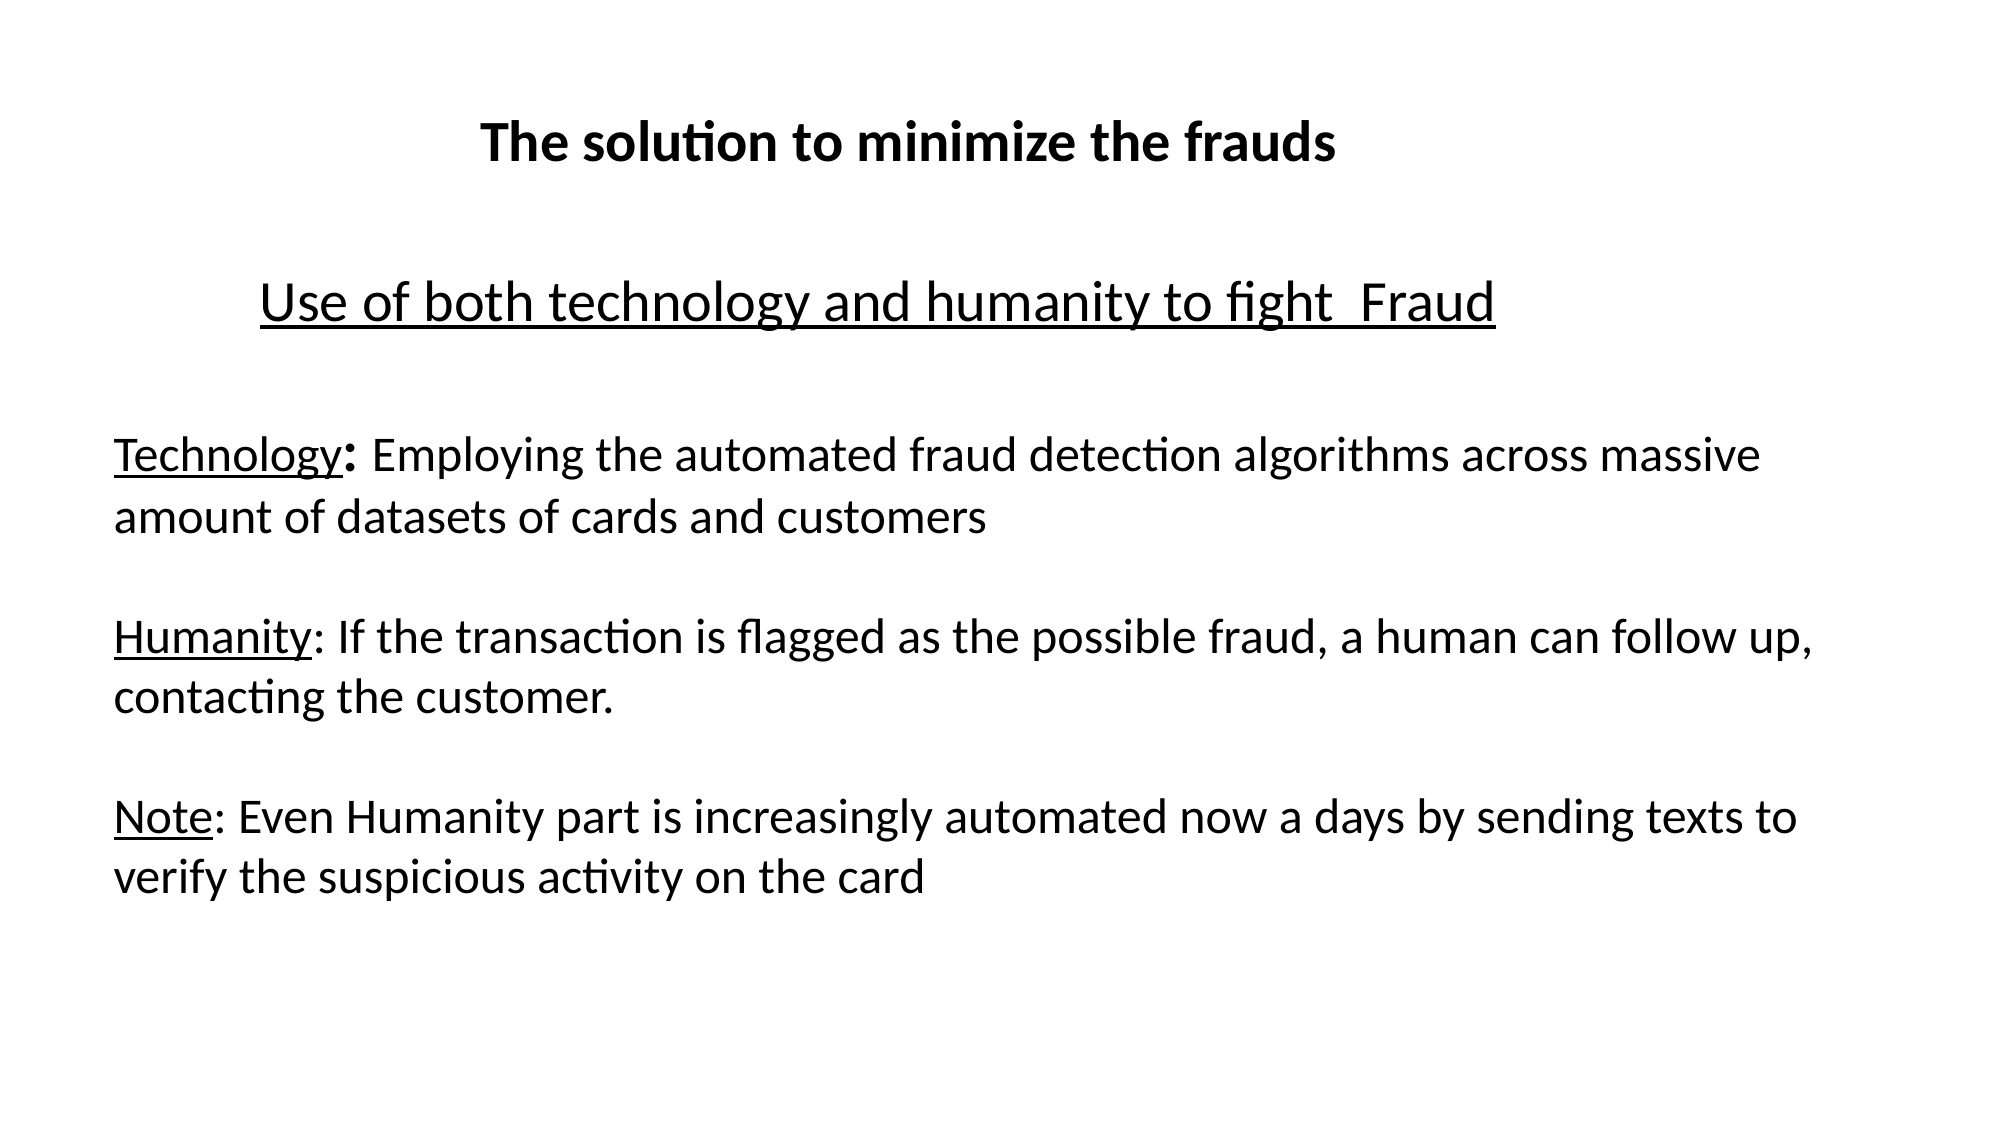

The solution to minimize the frauds
Use of both technology and humanity to fight  Fraud
Technology: Employing the automated fraud detection algorithms across massive amount of datasets of cards and customers

Humanity: If the transaction is flagged as the possible fraud, a human can follow up, contacting the customer.

Note: Even Humanity part is increasingly automated now a days by sending texts to verify the suspicious activity on the card